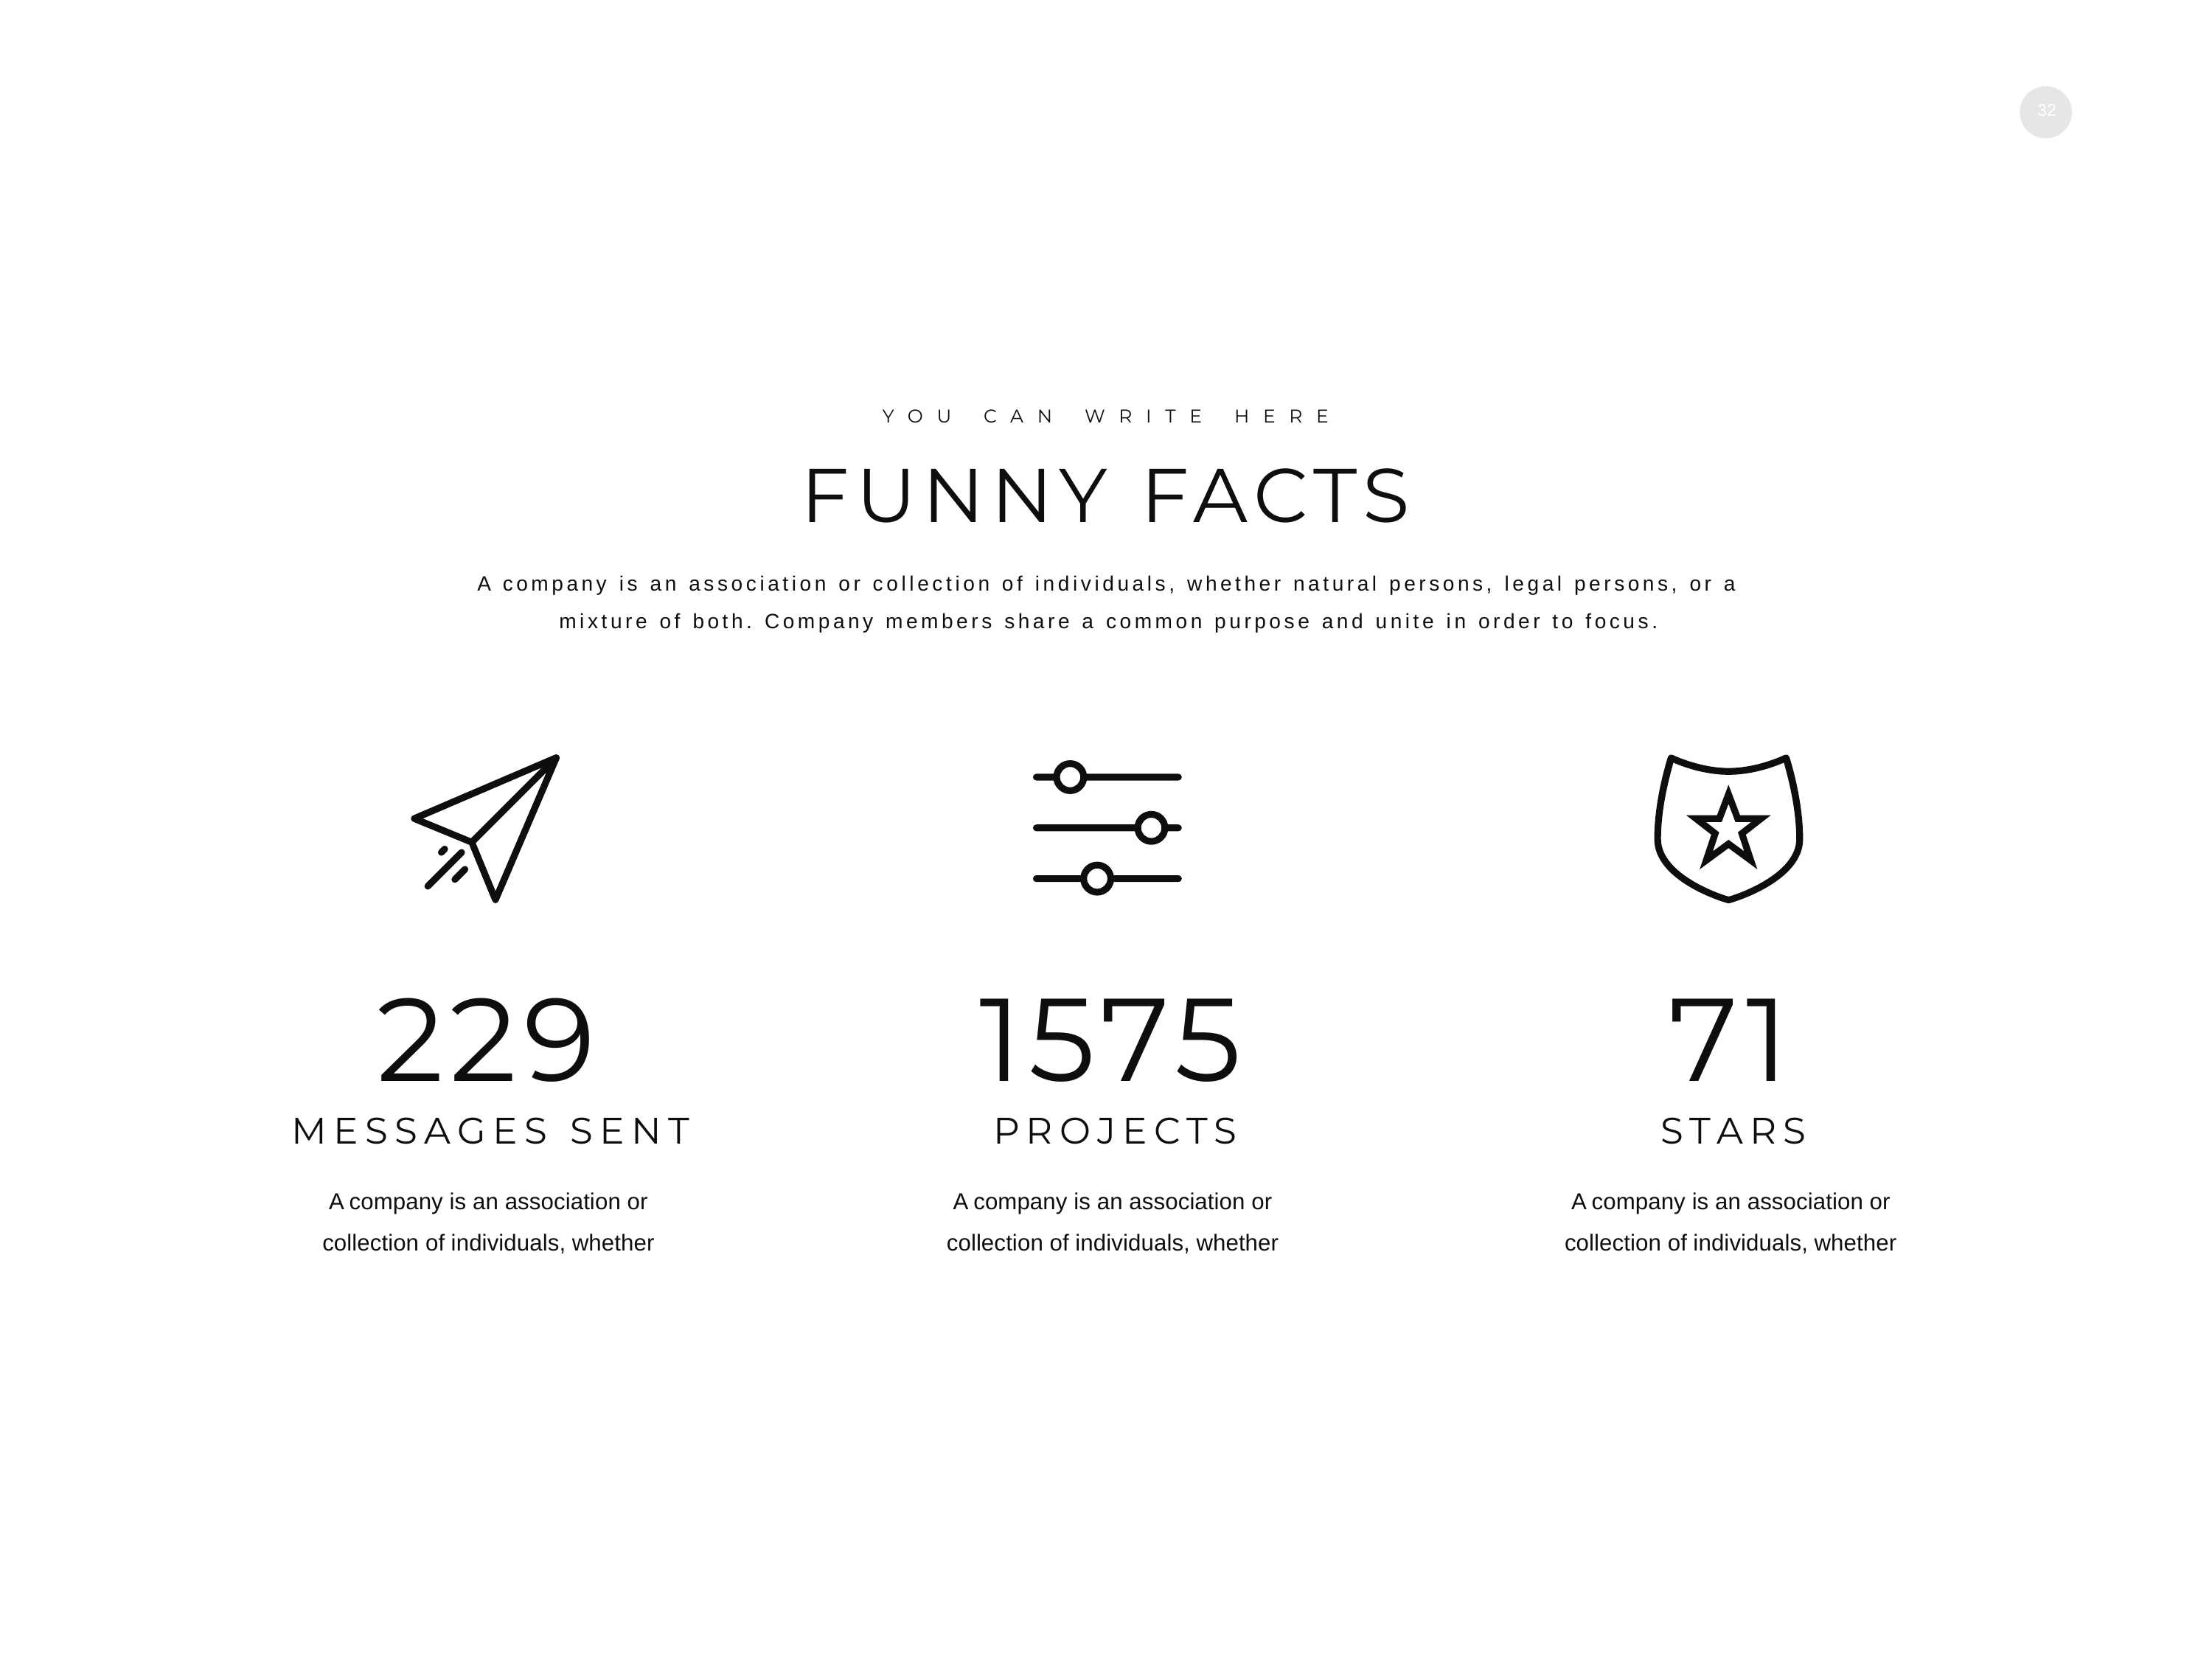

YOU CAN WRITE HERE
FUNNY FACTS
A company is an association or collection of individuals, whether natural persons, legal persons, or a mixture of both. Company members share a common purpose and unite in order to focus.

229
1575
71
MESSAGES SENT
PROJECTS
STARS
A company is an association or collection of individuals, whether
A company is an association or collection of individuals, whether
A company is an association or collection of individuals, whether